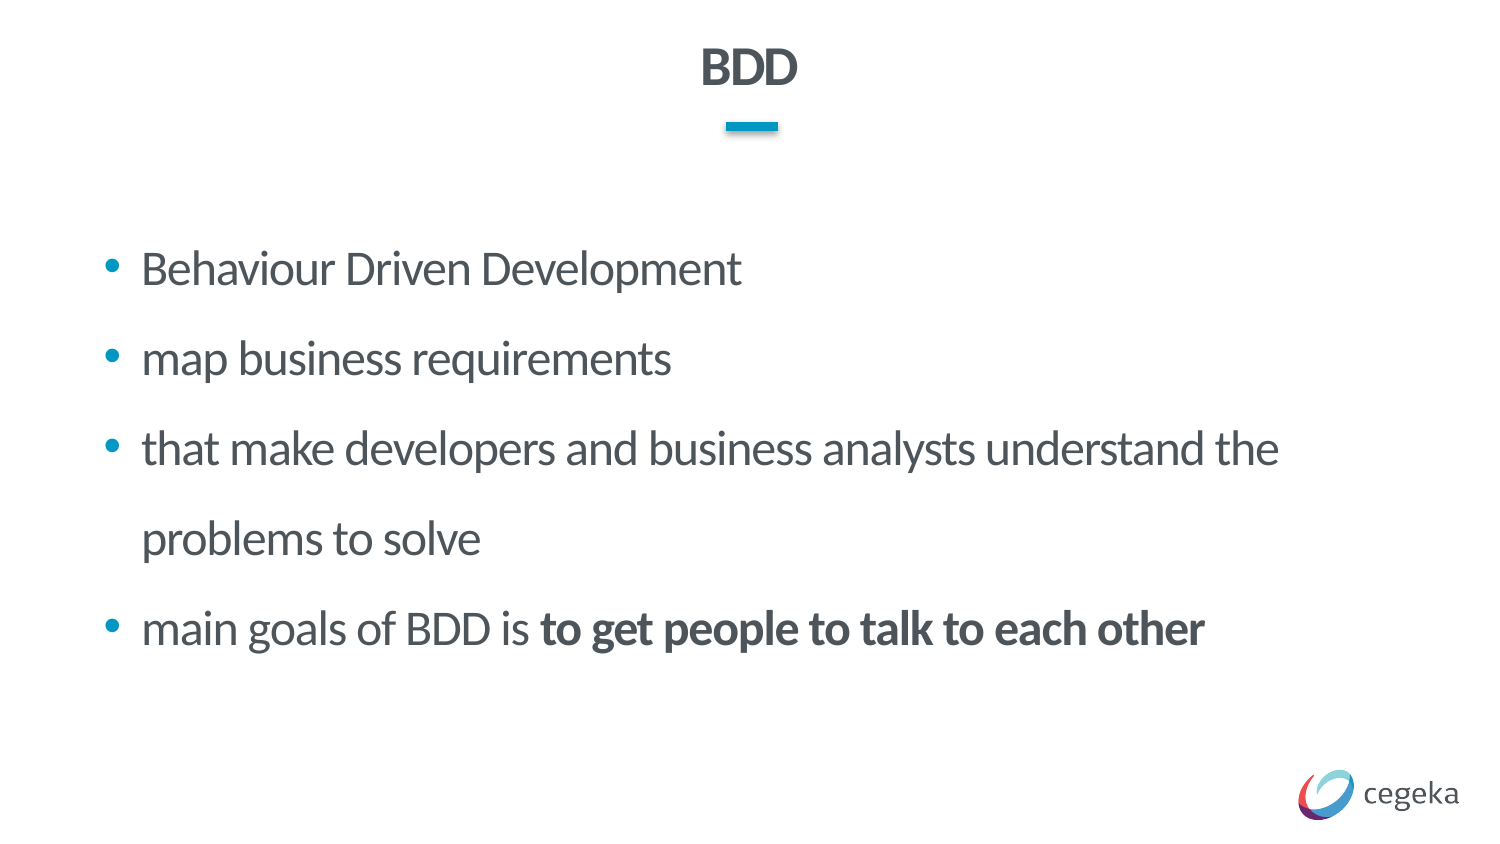

# BDD
Behaviour Driven Development
map business requirements
that make developers and business analysts understand the problems to solve
main goals of BDD is to get people to talk to each other